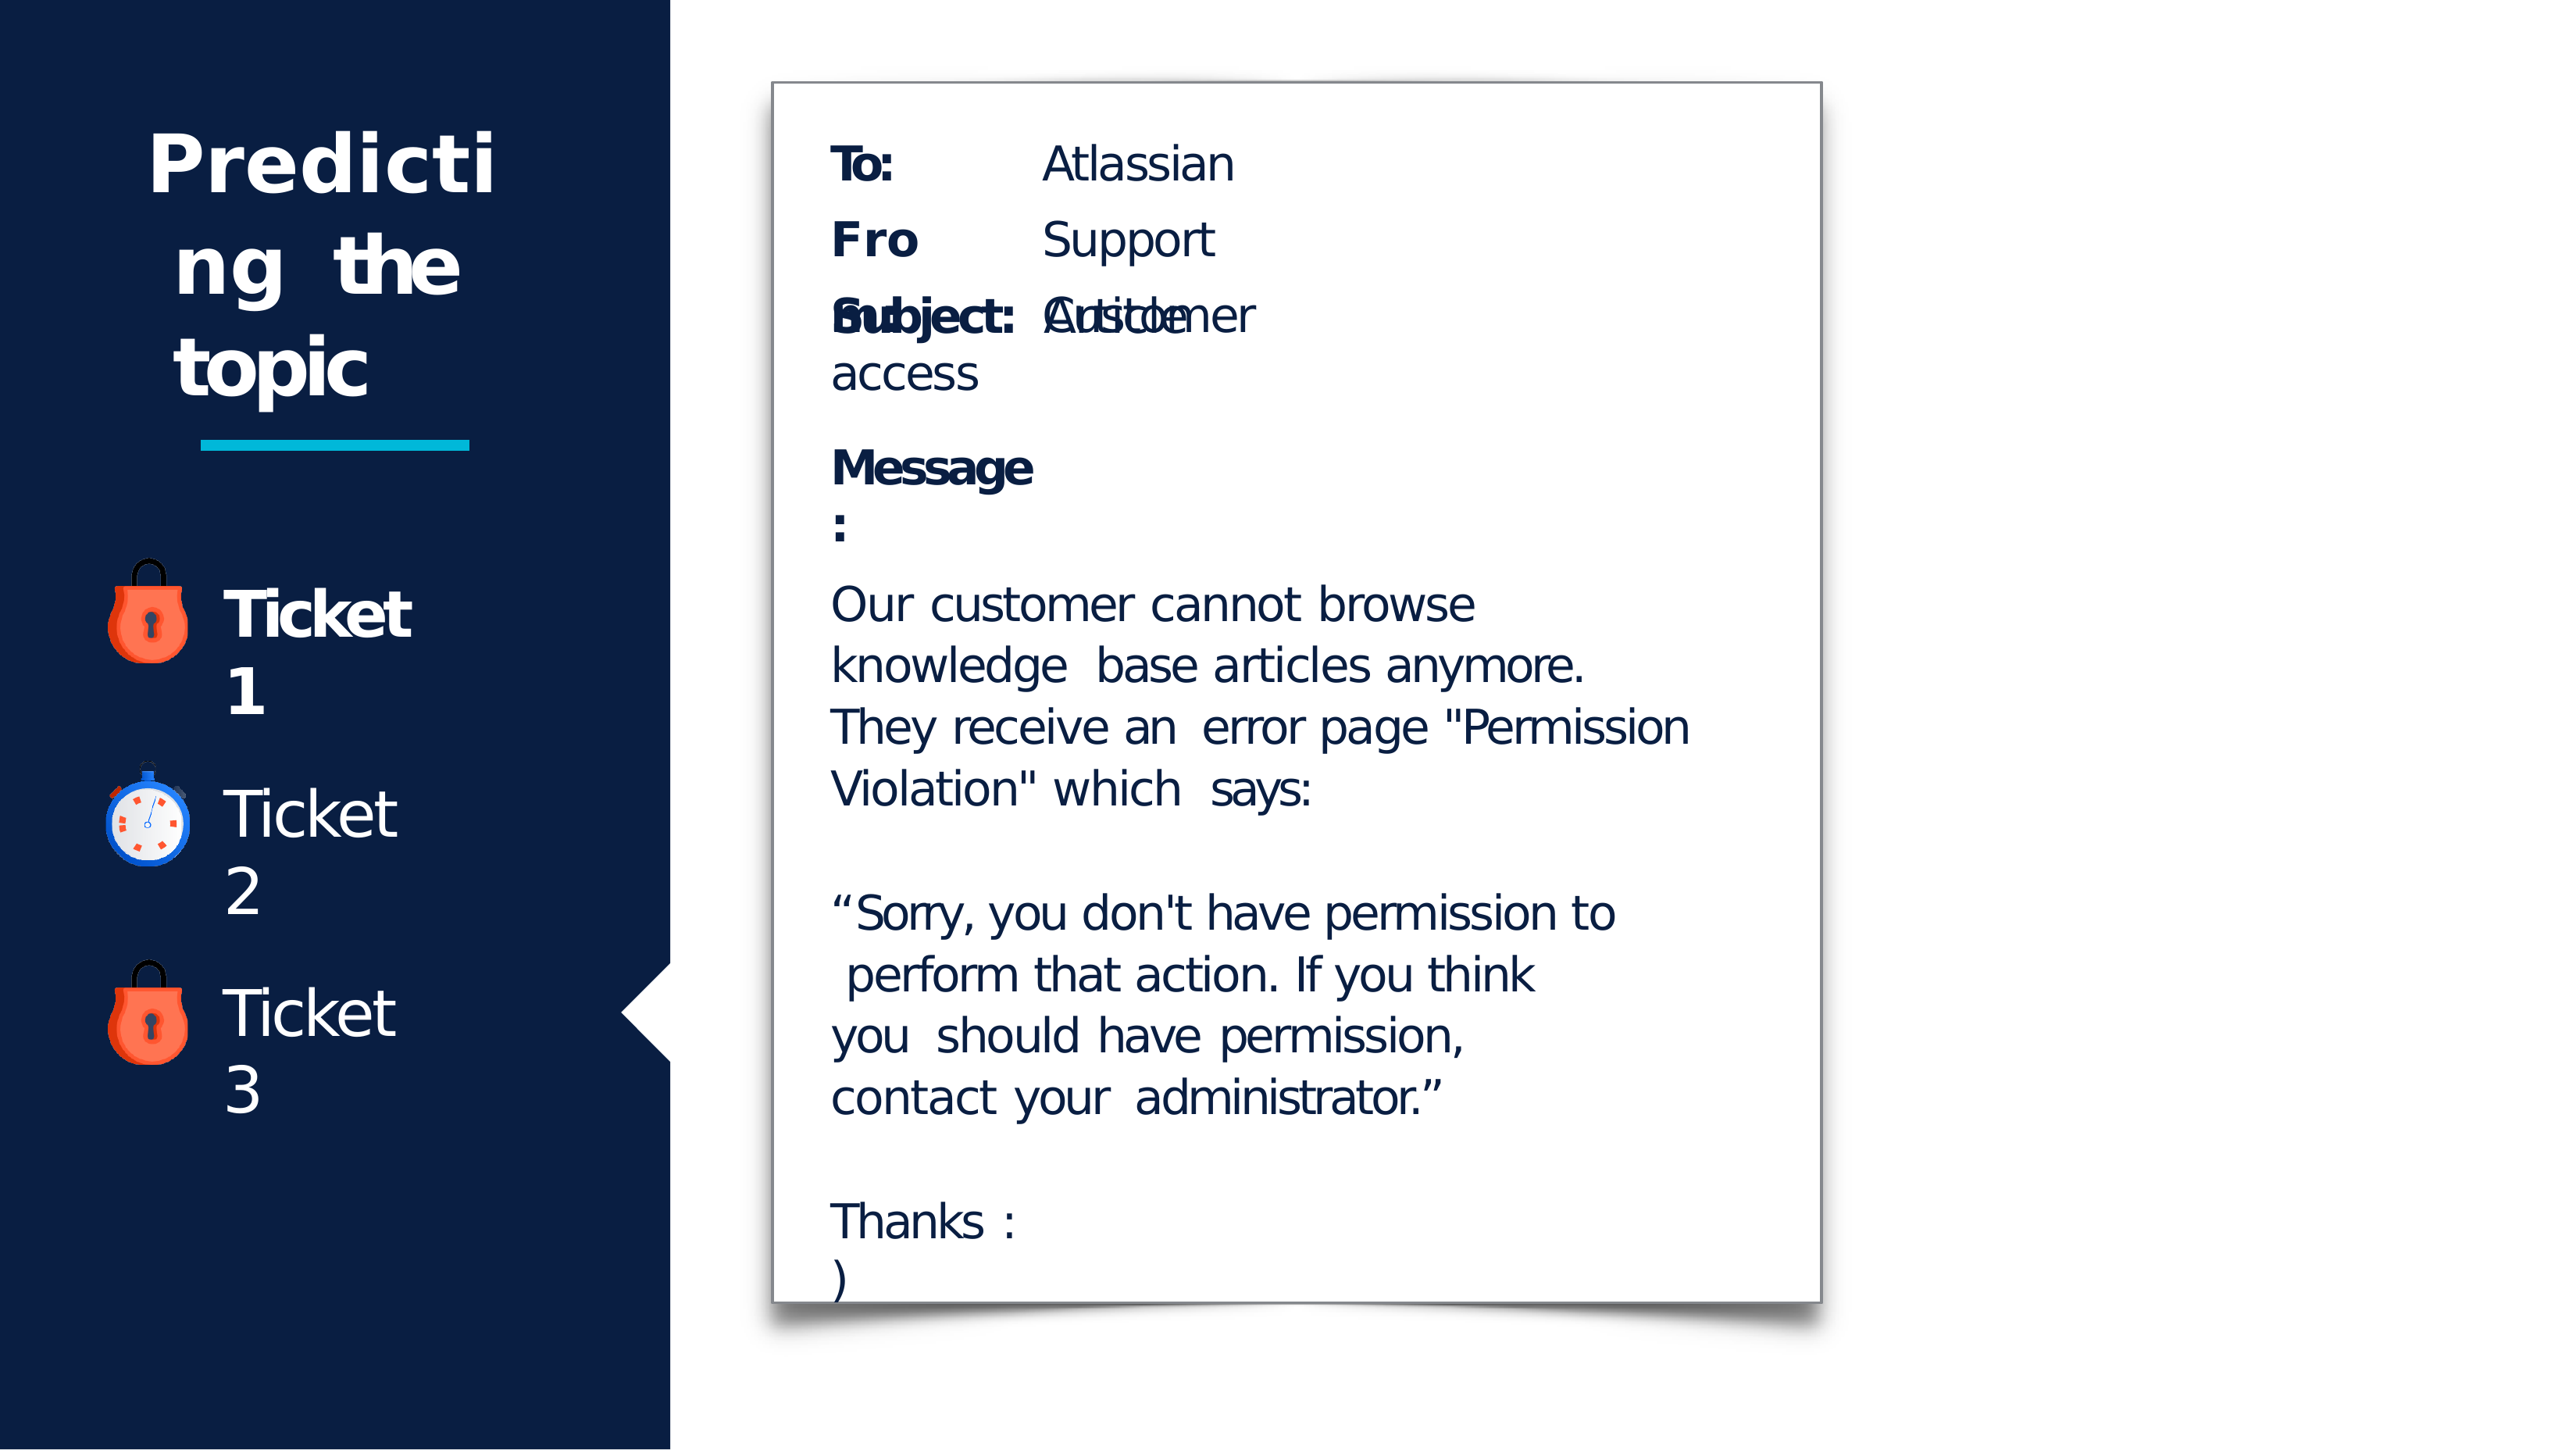

# Predicting  the topic
To:  From:
Atlassian Support  Customer
Subject:	Article access
Message:

Our customer cannot browse knowledge  base articles anymore. They receive an  error page "Permission Violation" which  says:
Ticket 1

Ticket 2

“Sorry, you don't have permission to  perform that action. If you think you  should have permission, contact your  administrator.”

Ticket 3
Thanks :)